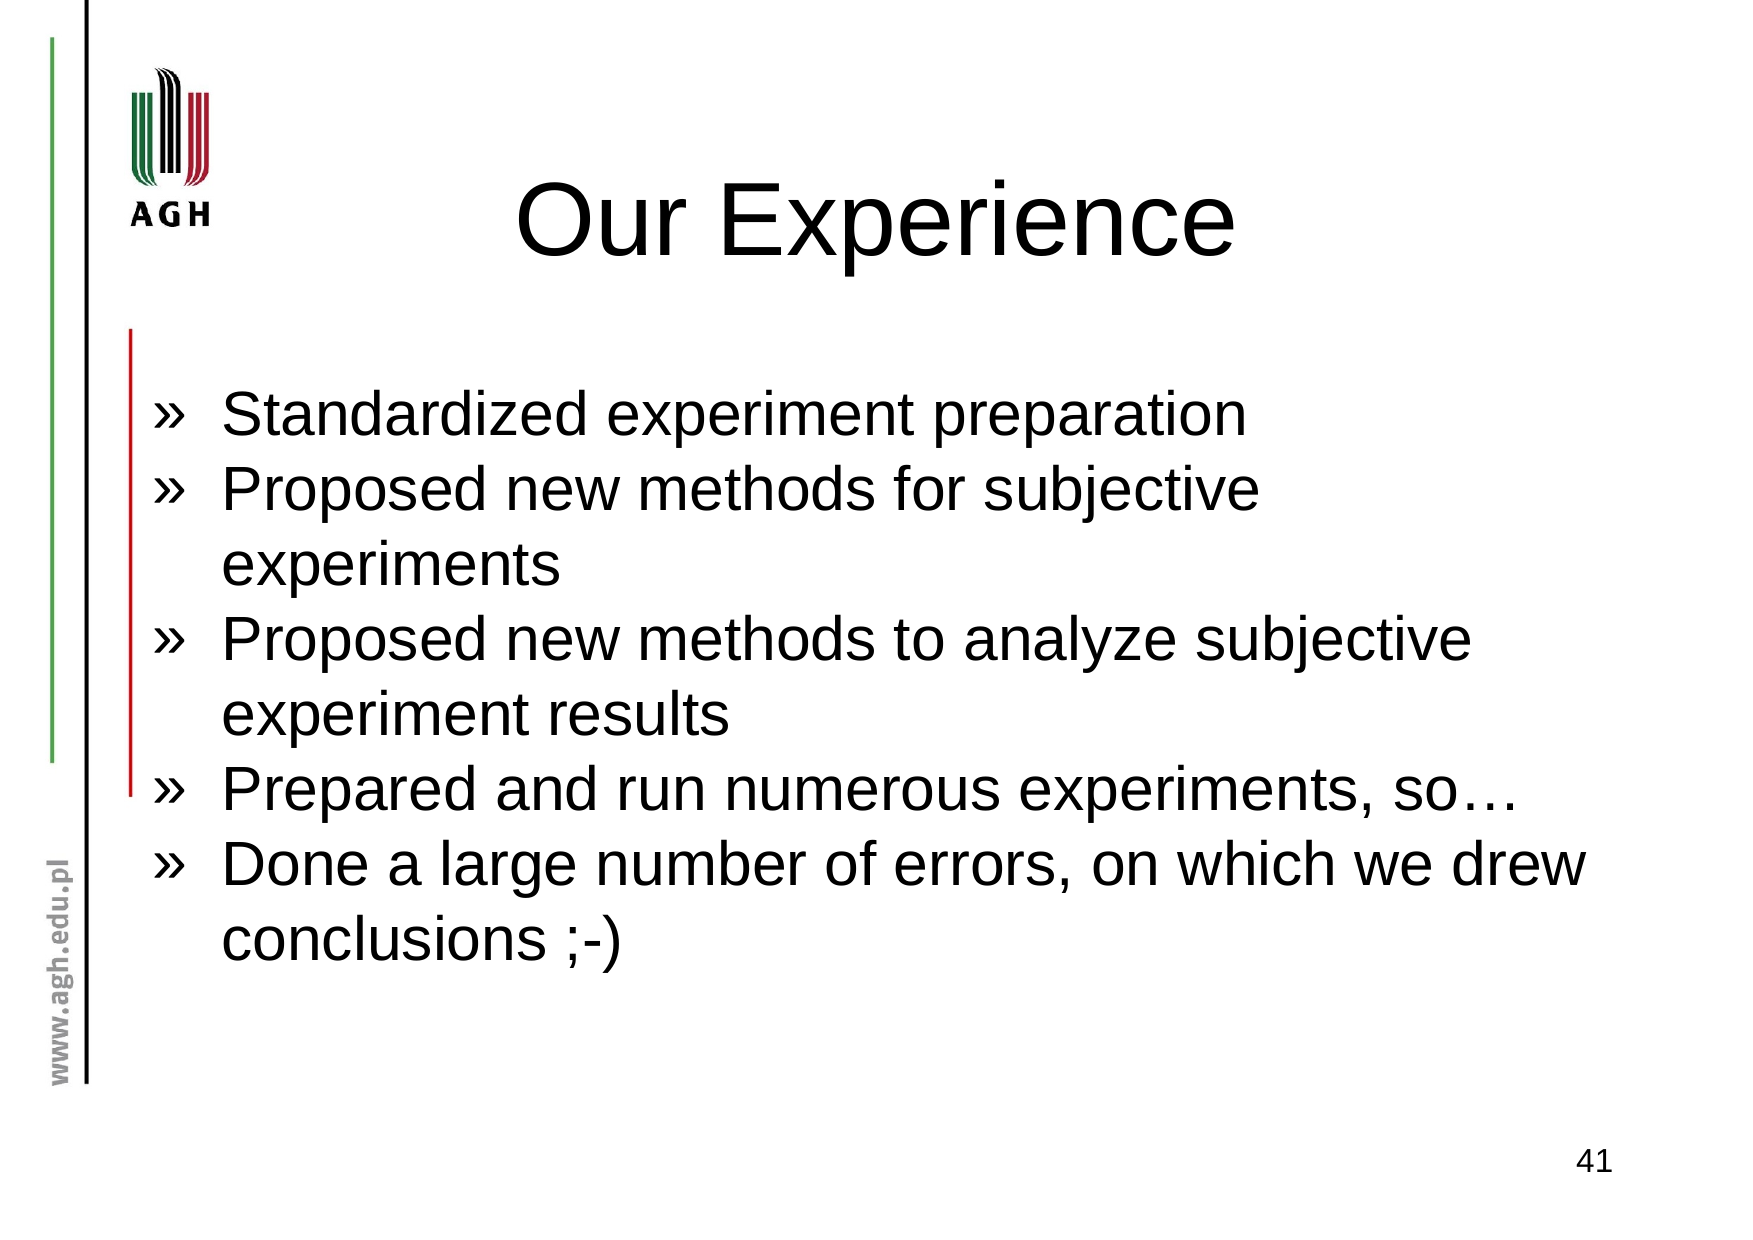

# Our Experience
Standardized experiment preparation
Proposed new methods for subjective experiments
Proposed new methods to analyze subjective experiment results
Prepared and run numerous experiments, so…
Done a large number of errors, on which we drew conclusions ;-)
41